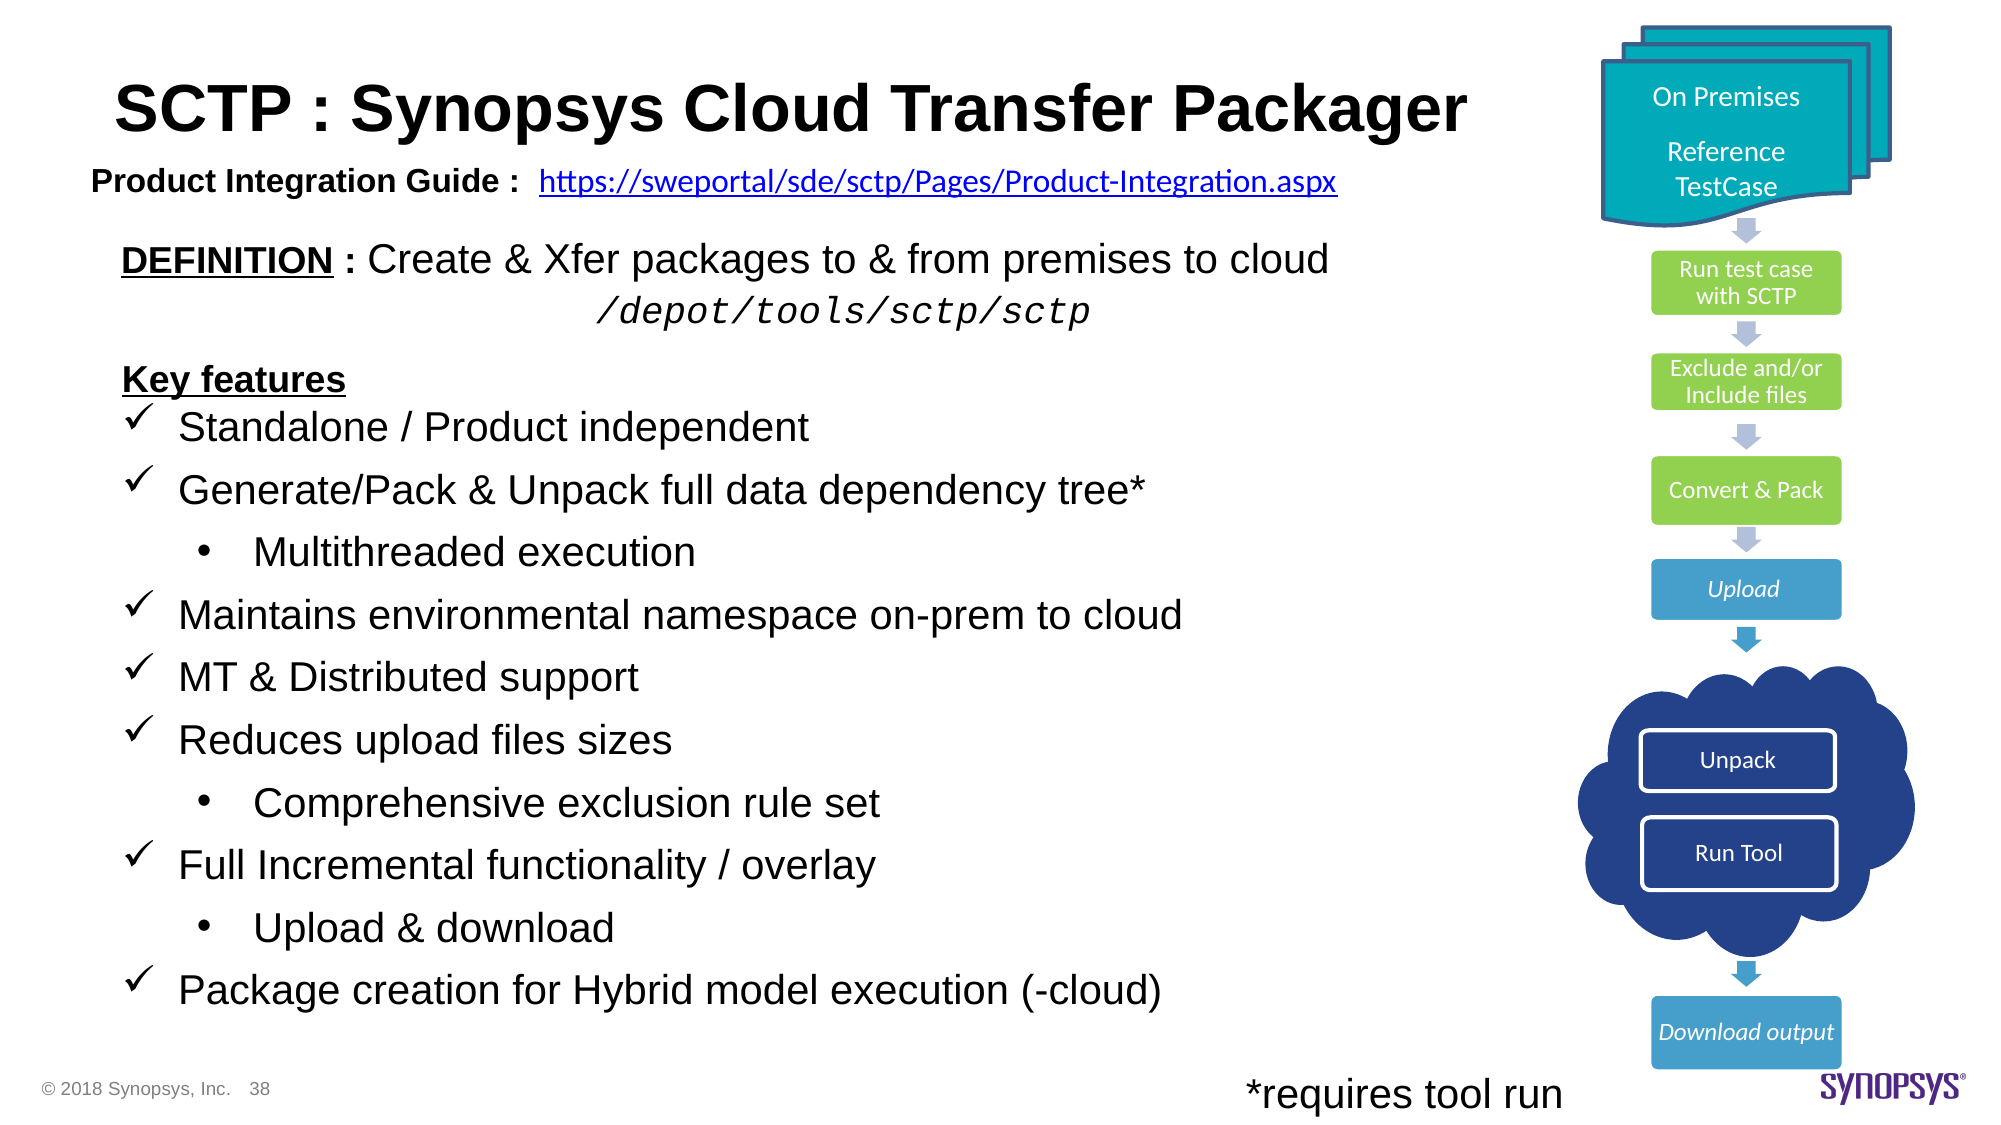

# SCTP : Synopsys Cloud Transfer Packager
On Premises
Reference TestCase
Product Integration Guide :  https://sweportal/sde/sctp/Pages/Product-Integration.aspx

DEFINITION : Create & Xfer packages to & from premises to cloud
			 /depot/tools/sctp/sctp
Run test case with SCTP

Key features
Standalone / Product independent
Generate/Pack & Unpack full data dependency tree*
Multithreaded execution
Maintains environmental namespace on-prem to cloud
MT & Distributed support
Reduces upload files sizes
Comprehensive exclusion rule set
Full Incremental functionality / overlay
Upload & download
Package creation for Hybrid model execution (-cloud)

Exclude and/or Include files

Convert & Pack

Upload

Unpack
Run Tool

Download output
*requires tool run